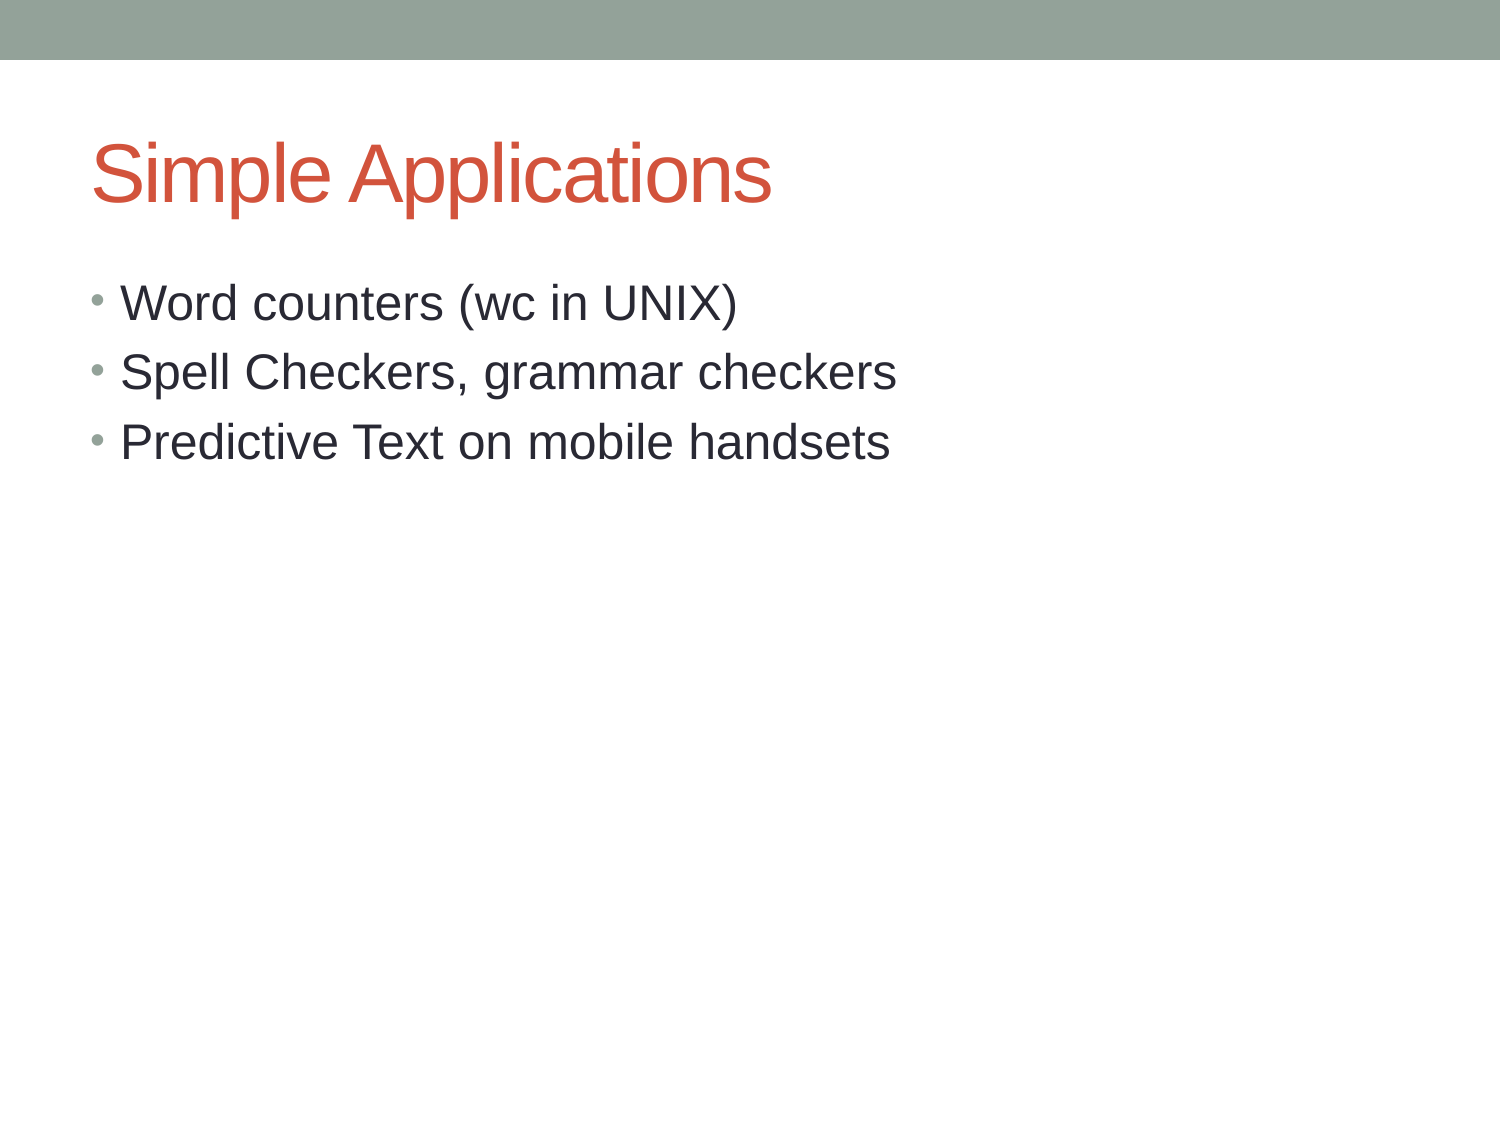

# Simple Applications
Word counters (wc in UNIX)
Spell Checkers, grammar checkers
Predictive Text on mobile handsets